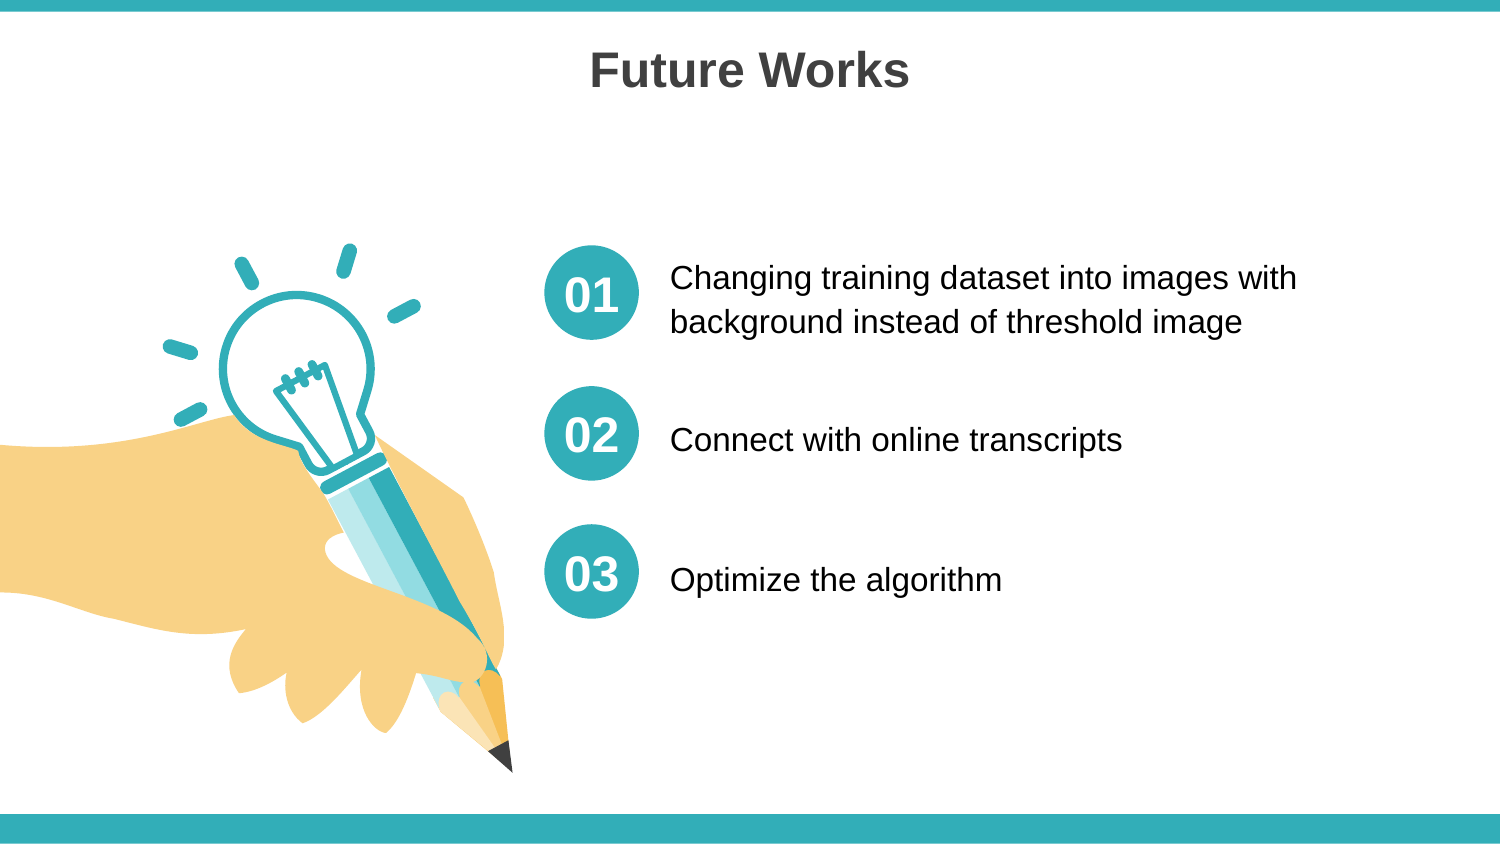

Future Works

Changing training dataset into images with
background instead of threshold image

01

02
Connect with online transcripts

03
Optimize the algorithm